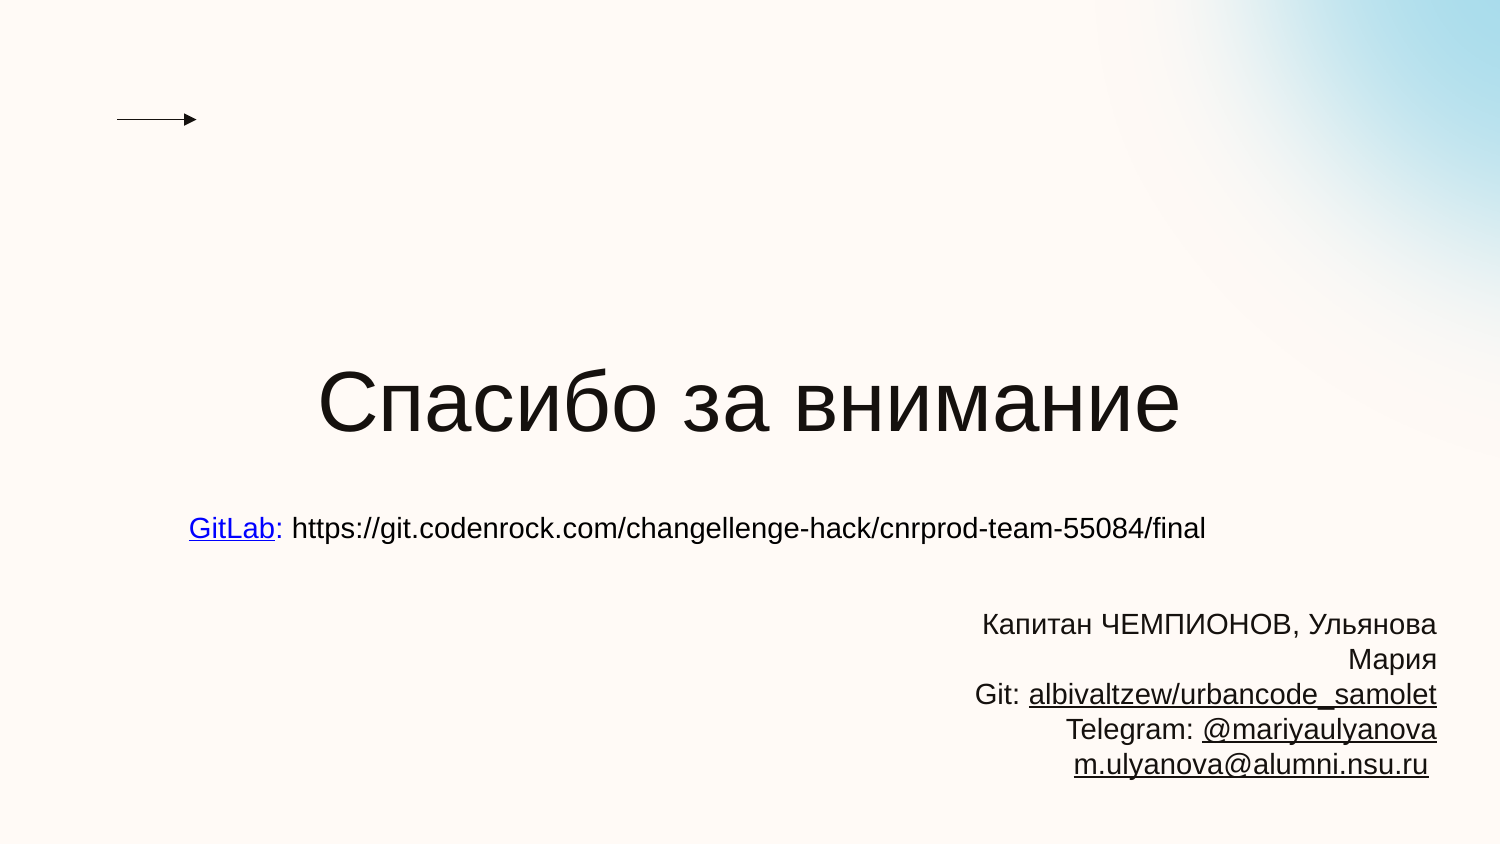

Спасибо за внимание
GitLab: https://git.codenrock.com/changellenge-hack/cnrprod-team-55084/final

Капитан ЧЕМПИОНОВ, Ульянова Мария
Git: albivaltzew/urbancode_samolet
Telegram: @mariyaulyanova
m.ulyanova@alumni.nsu.ru